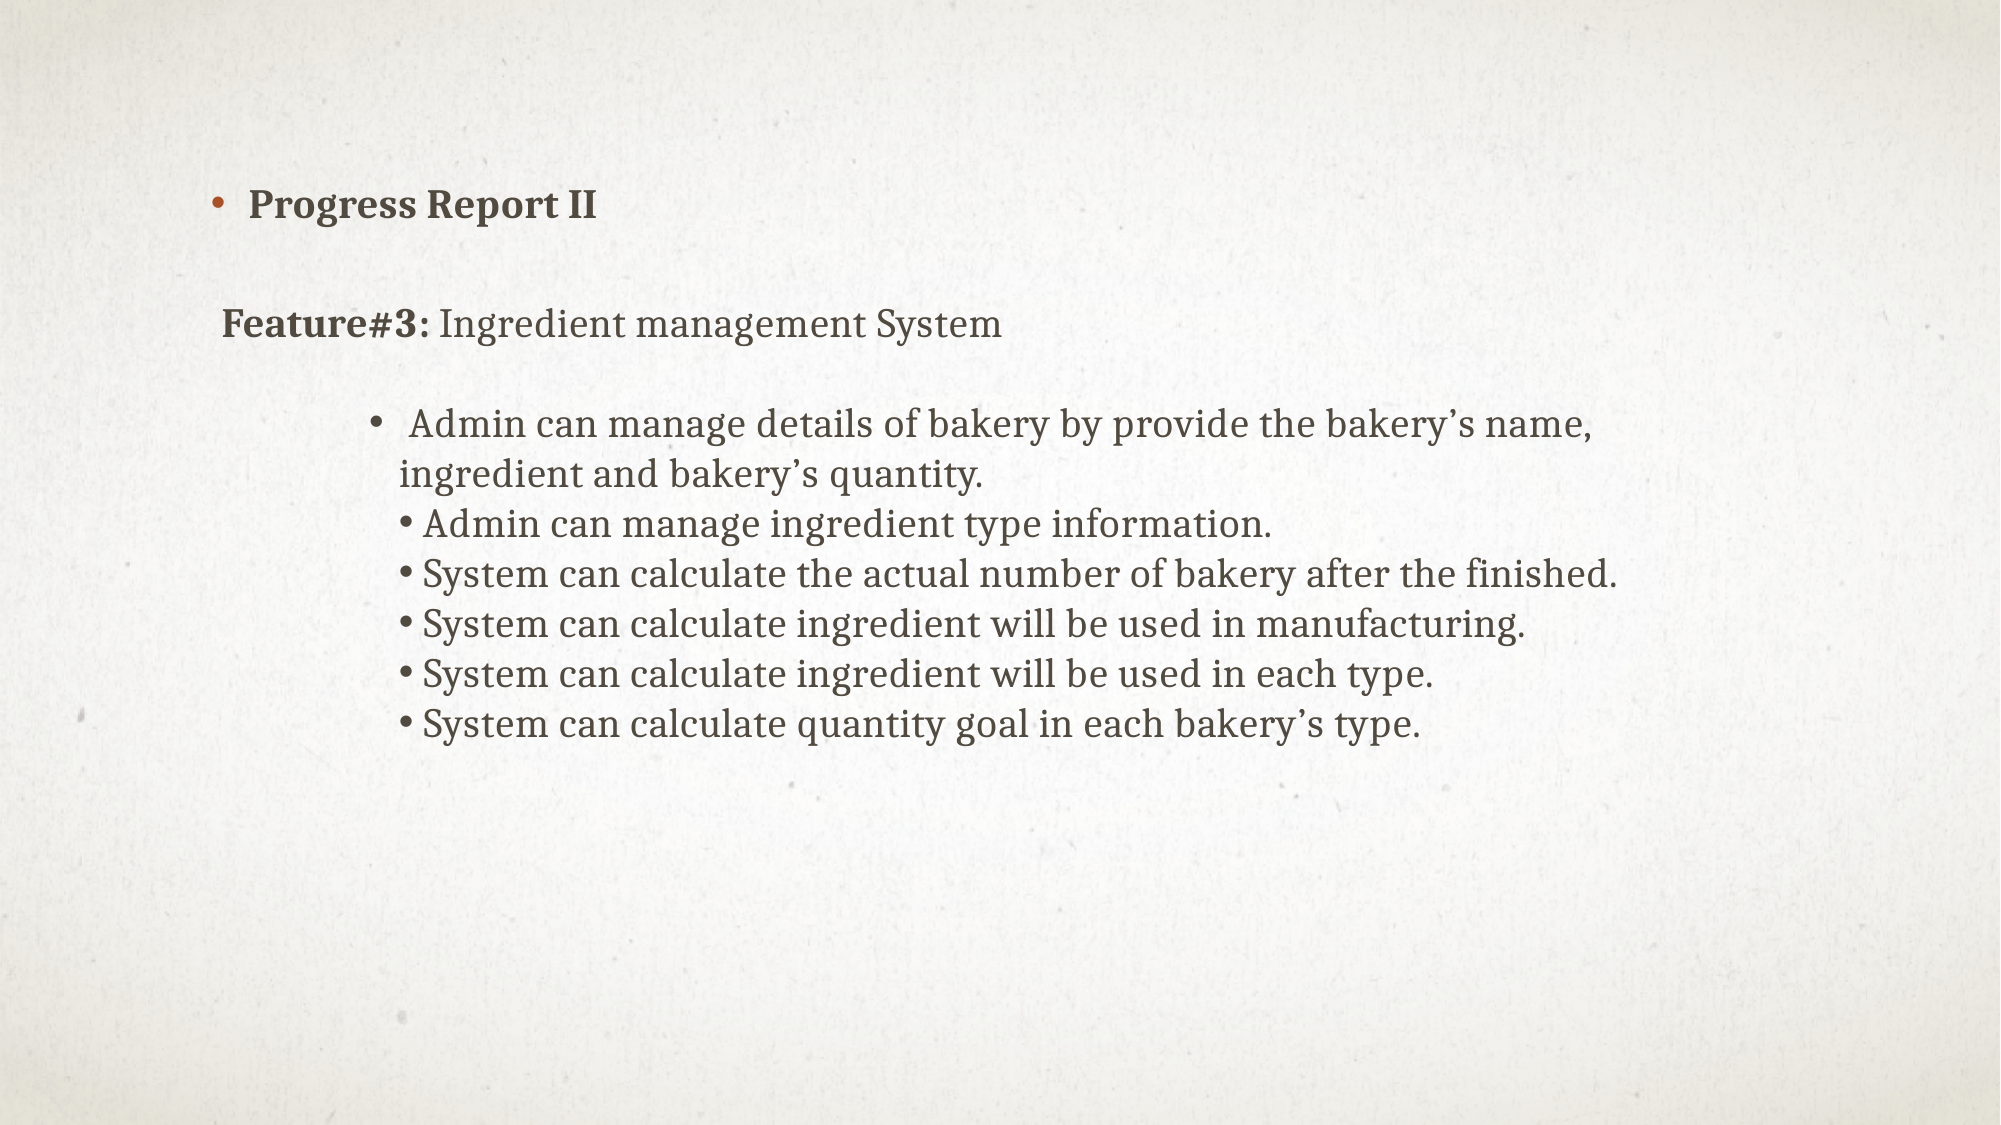

Progress Report II
Feature#3: Ingredient management System

 Admin can manage details of bakery by provide the bakery’s name,
	ingredient and bakery’s quantity.
 Admin can manage ingredient type information.
 System can calculate the actual number of bakery after the finished.
 System can calculate ingredient will be used in manufacturing.
 System can calculate ingredient will be used in each type.
 System can calculate quantity goal in each bakery’s type.